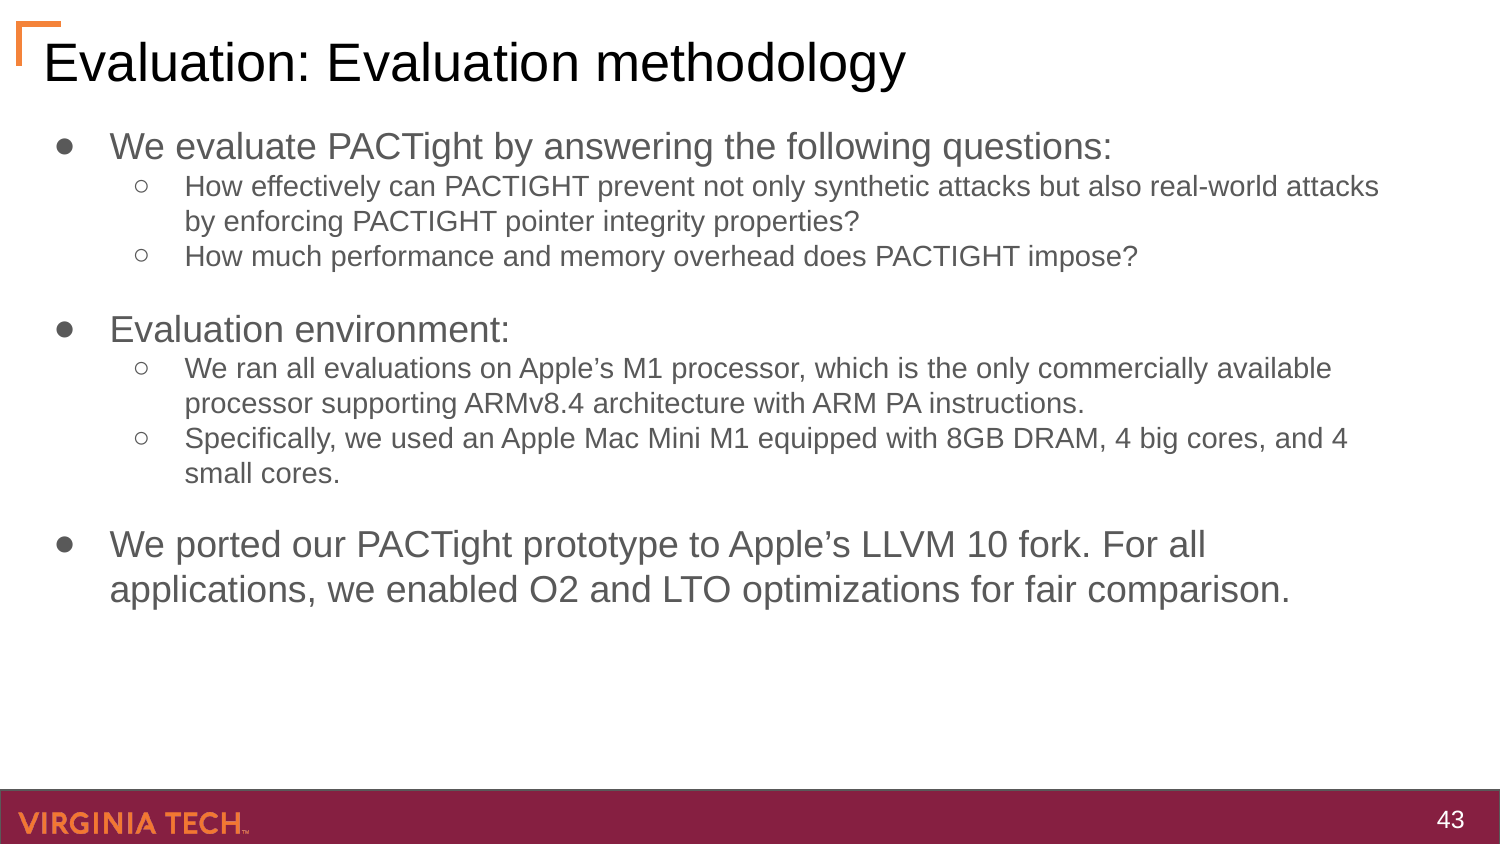

# Evaluation: Evaluation methodology
We evaluate PACTight by answering the following questions:
How effectively can PACTIGHT prevent not only synthetic attacks but also real-world attacks by enforcing PACTIGHT pointer integrity properties?
How much performance and memory overhead does PACTIGHT impose?

Evaluation environment:
We ran all evaluations on Apple’s M1 processor, which is the only commercially available processor supporting ARMv8.4 architecture with ARM PA instructions.
Specifically, we used an Apple Mac Mini M1 equipped with 8GB DRAM, 4 big cores, and 4 small cores.

We ported our PACTight prototype to Apple’s LLVM 10 fork. For all applications, we enabled O2 and LTO optimizations for fair comparison.
43